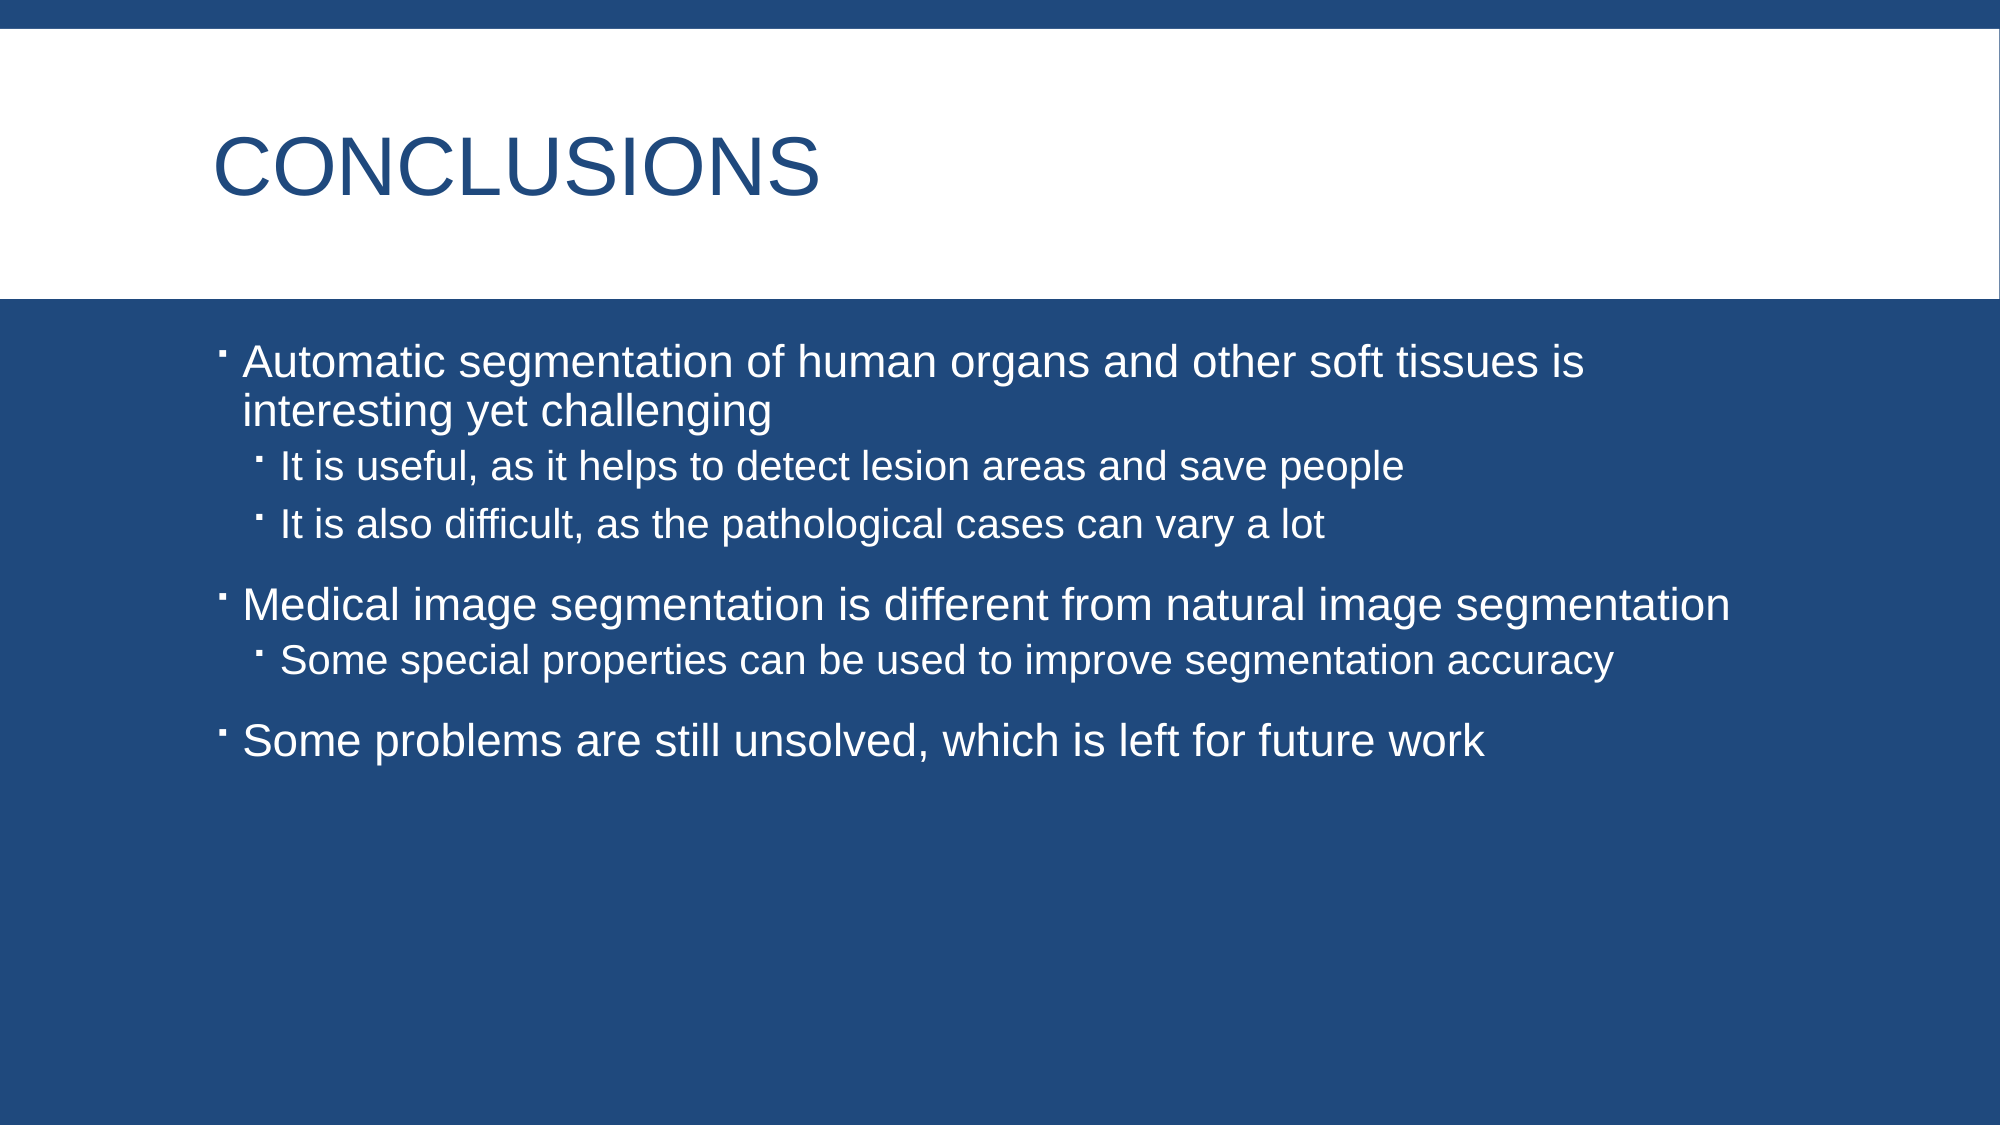

# Conclusions
Automatic segmentation of human organs and other soft tissues is interesting yet challenging
It is useful, as it helps to detect lesion areas and save people
It is also difficult, as the pathological cases can vary a lot
Medical image segmentation is different from natural image segmentation
Some special properties can be used to improve segmentation accuracy
Some problems are still unsolved, which is left for future work